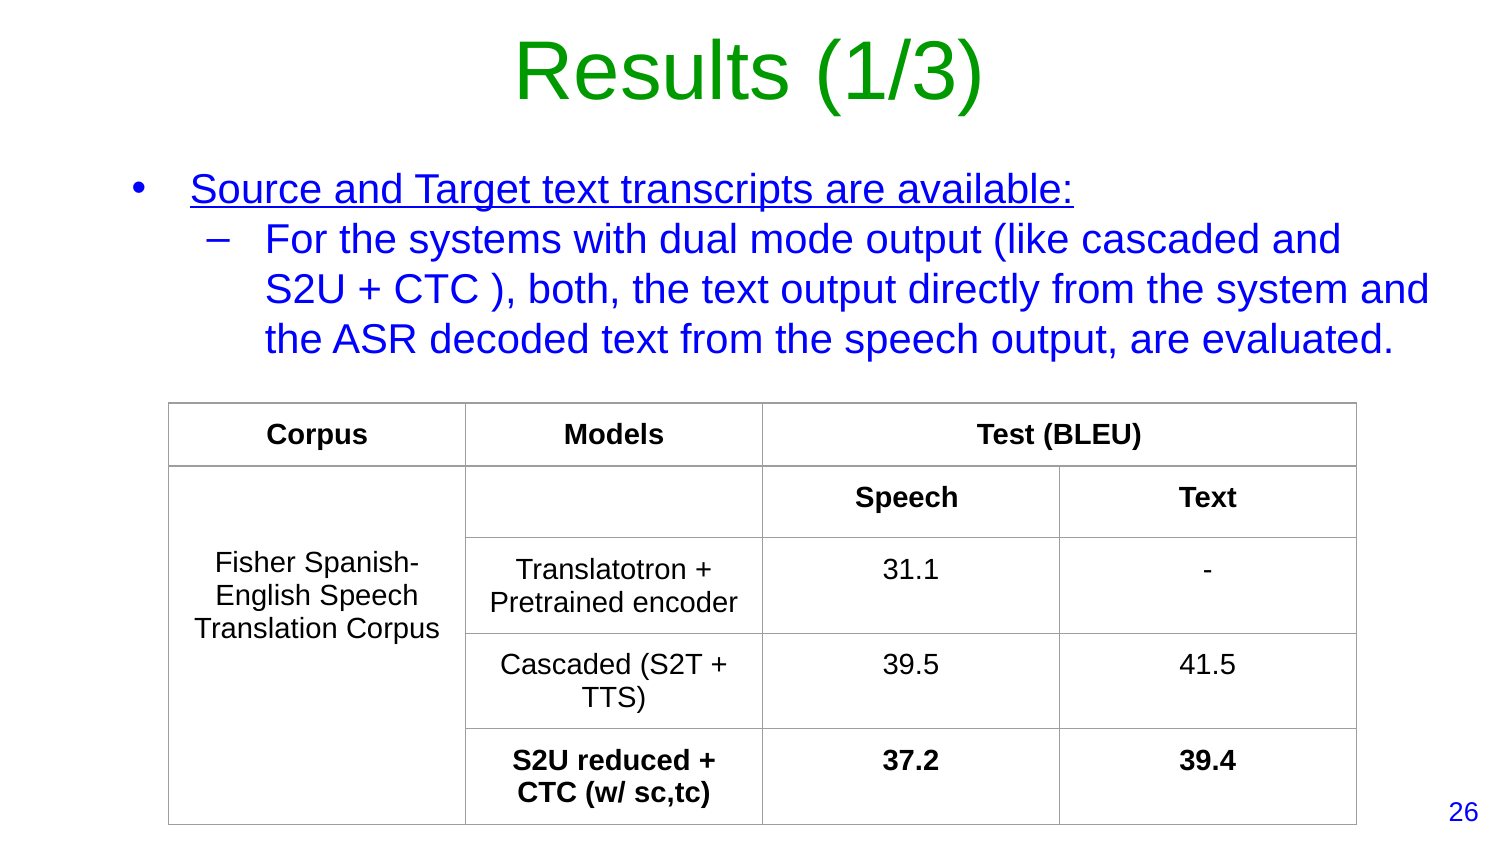

# Results (1/3)
Source and Target text transcripts are available:
For the systems with dual mode output (like cascaded and S2U + CTC ), both, the text output directly from the system and the ASR decoded text from the speech output, are evaluated.
| Corpus | Models | Test (BLEU) |  |
| --- | --- | --- | --- |
| Fisher Spanish-English Speech Translation Corpus |  | Speech | Text |
|  | Translatotron + Pretrained encoder | 31.1 | - |
|  | Cascaded (S2T + TTS) | 39.5 | 41.5 |
|  | S2U reduced + CTC (w/ sc,tc) | 37.2 | 39.4 |
26